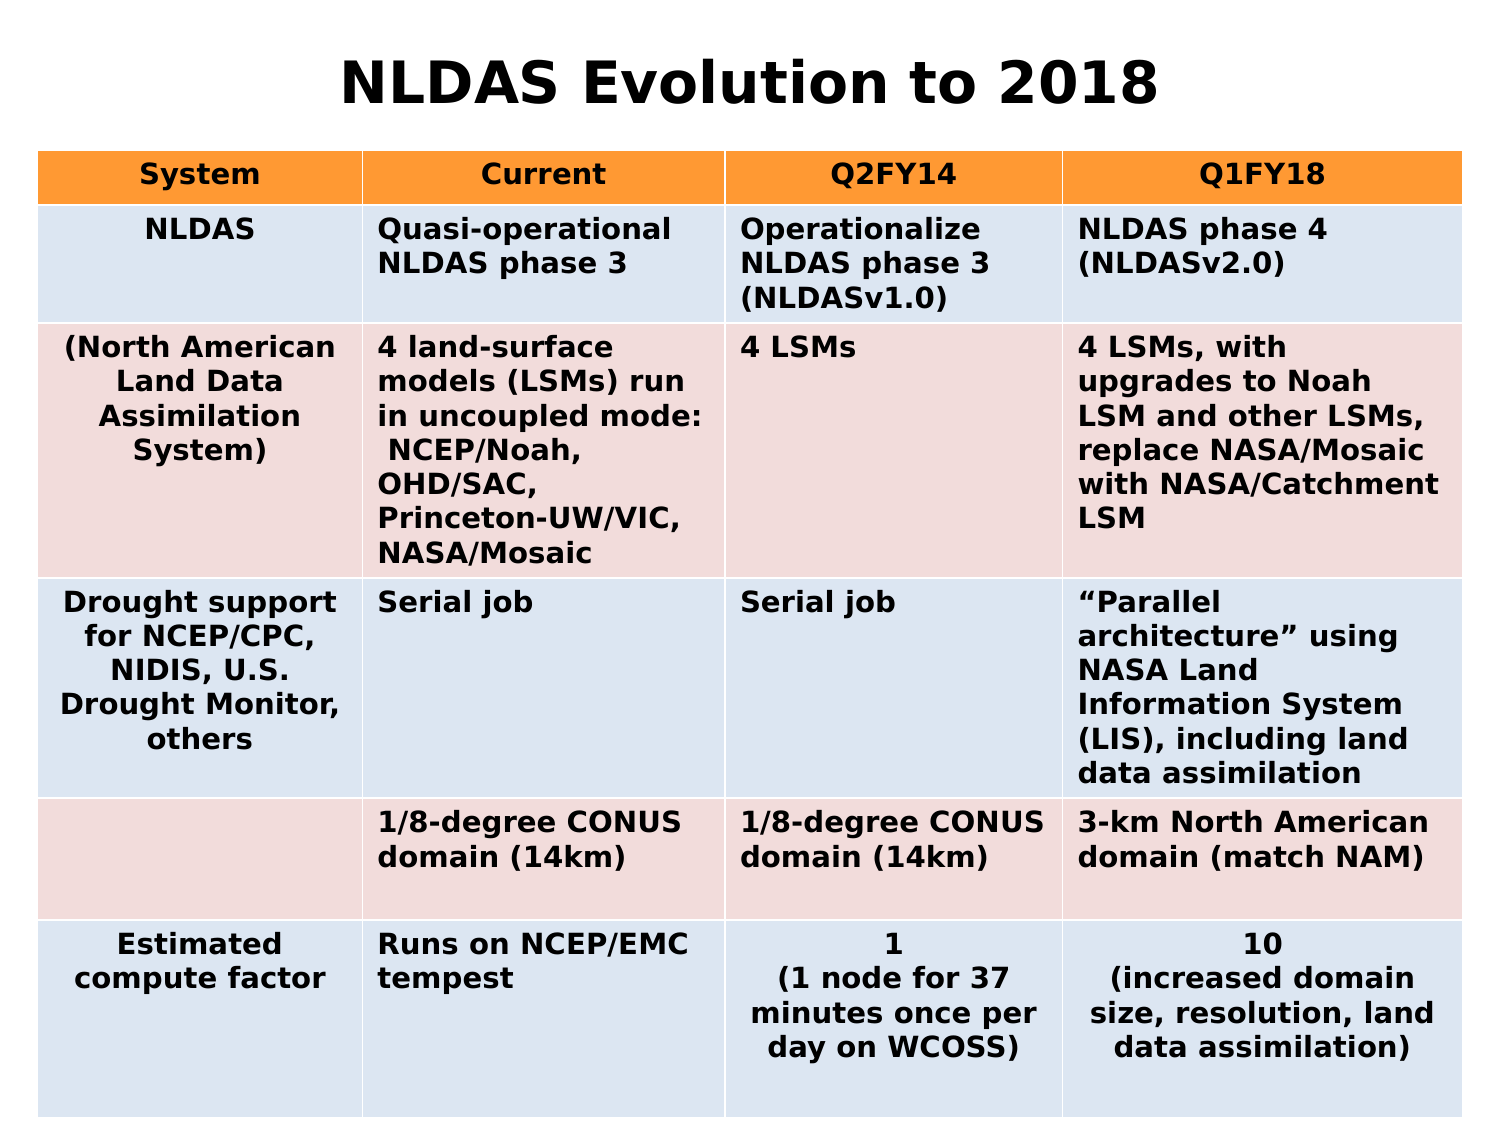

NLDAS Evolution to 2018
| System | Current | Q2FY14 | Q1FY18 |
| --- | --- | --- | --- |
| NLDAS | Quasi-operational NLDAS phase 3 | Operationalize NLDAS phase 3 (NLDASv1.0) | NLDAS phase 4 (NLDASv2.0) |
| (North American Land Data Assimilation System) | 4 land-surface models (LSMs) run in uncoupled mode: NCEP/Noah, OHD/SAC, Princeton-UW/VIC, NASA/Mosaic | 4 LSMs | 4 LSMs, with upgrades to Noah LSM and other LSMs, replace NASA/Mosaic with NASA/Catchment LSM |
| Drought support for NCEP/CPC, NIDIS, U.S. Drought Monitor, others | Serial job | Serial job | “Parallel architecture” using NASA Land Information System (LIS), including land data assimilation |
|  | 1/8-degree CONUS domain (14km) | 1/8-degree CONUS domain (14km) | 3-km North American domain (match NAM) |
| Estimated compute factor | Runs on NCEP/EMC tempest | 1 (1 node for 37 minutes once per day on WCOSS) | 10 (increased domain size, resolution, land data assimilation) |
17